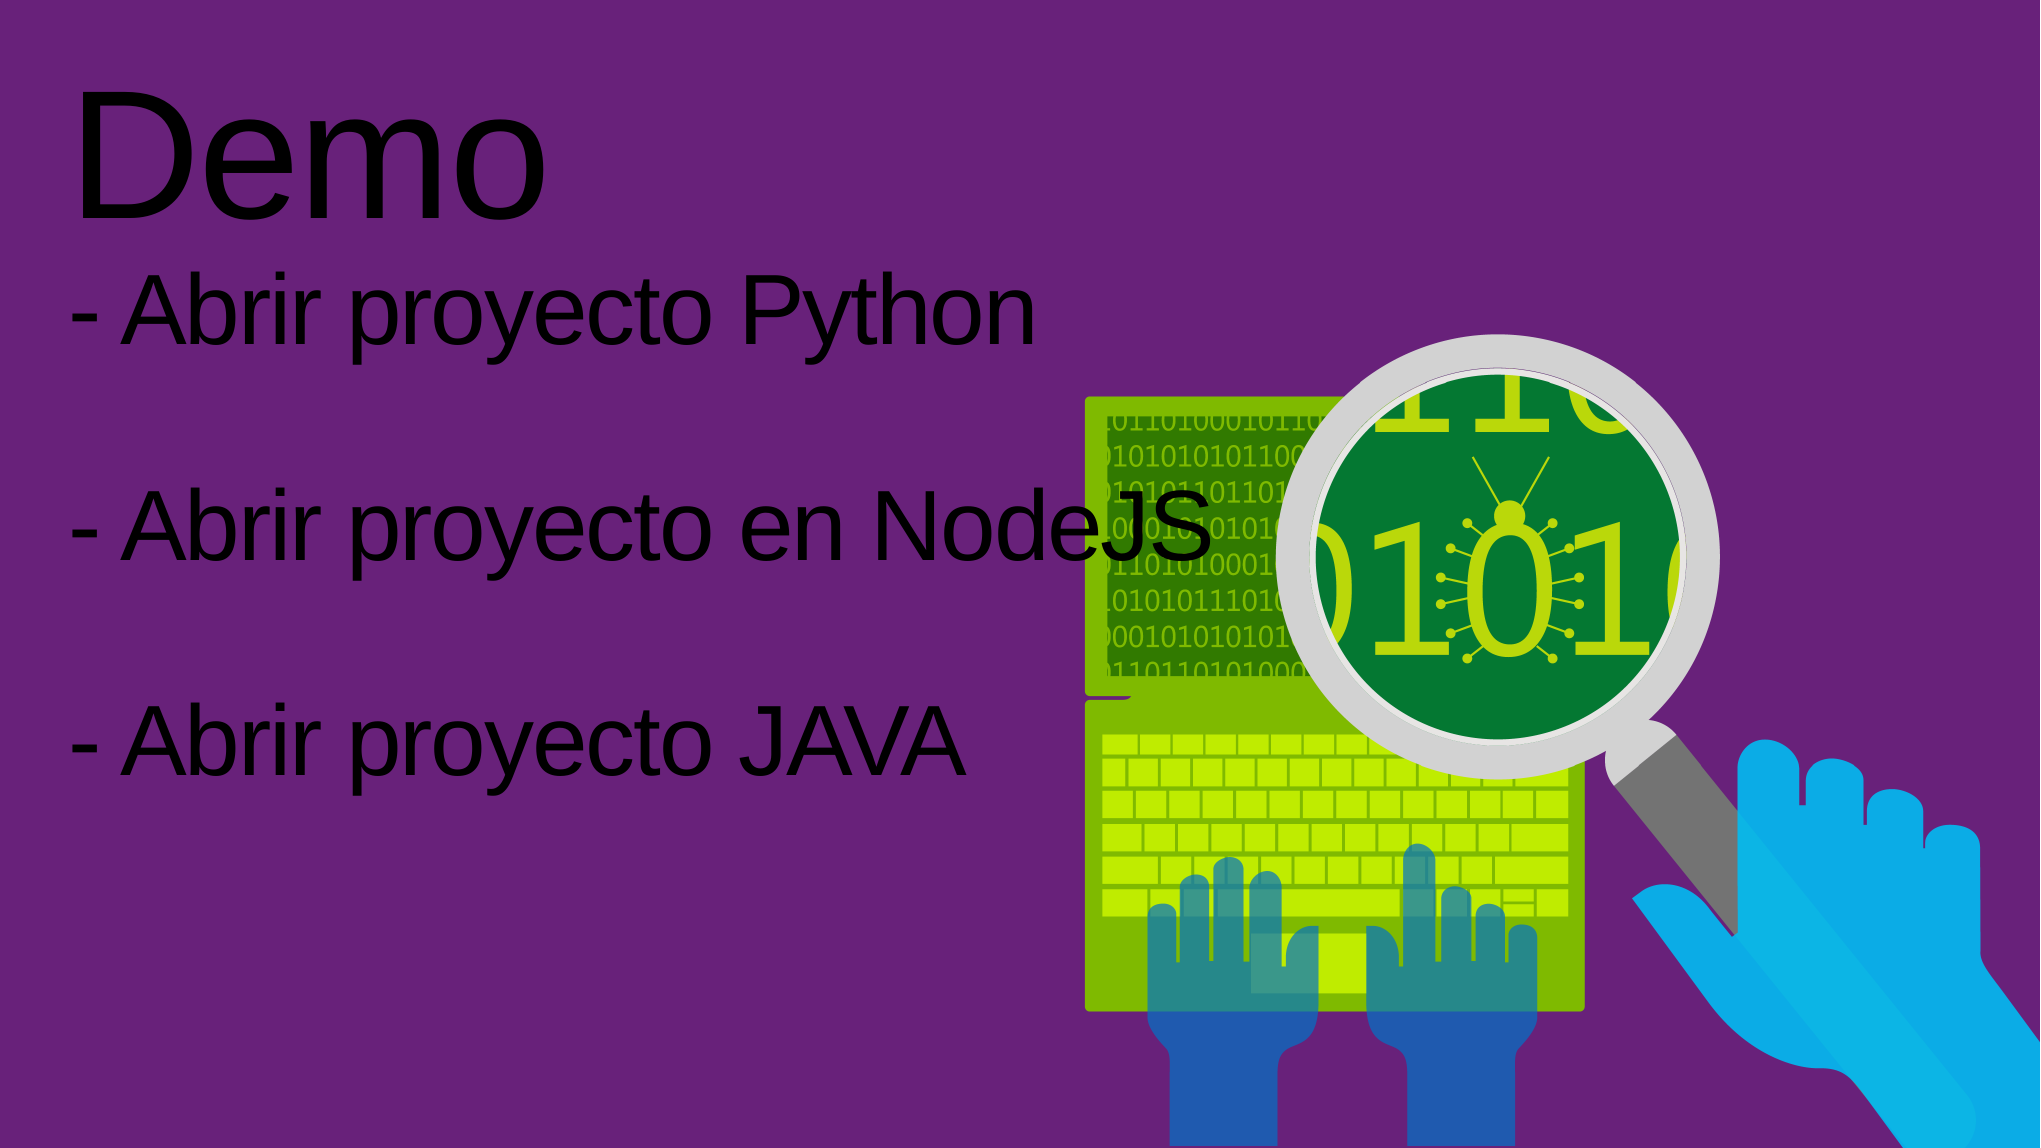

# Demo - Abrir proyecto Python - Abrir proyecto en NodeJS - Abrir proyecto JAVA